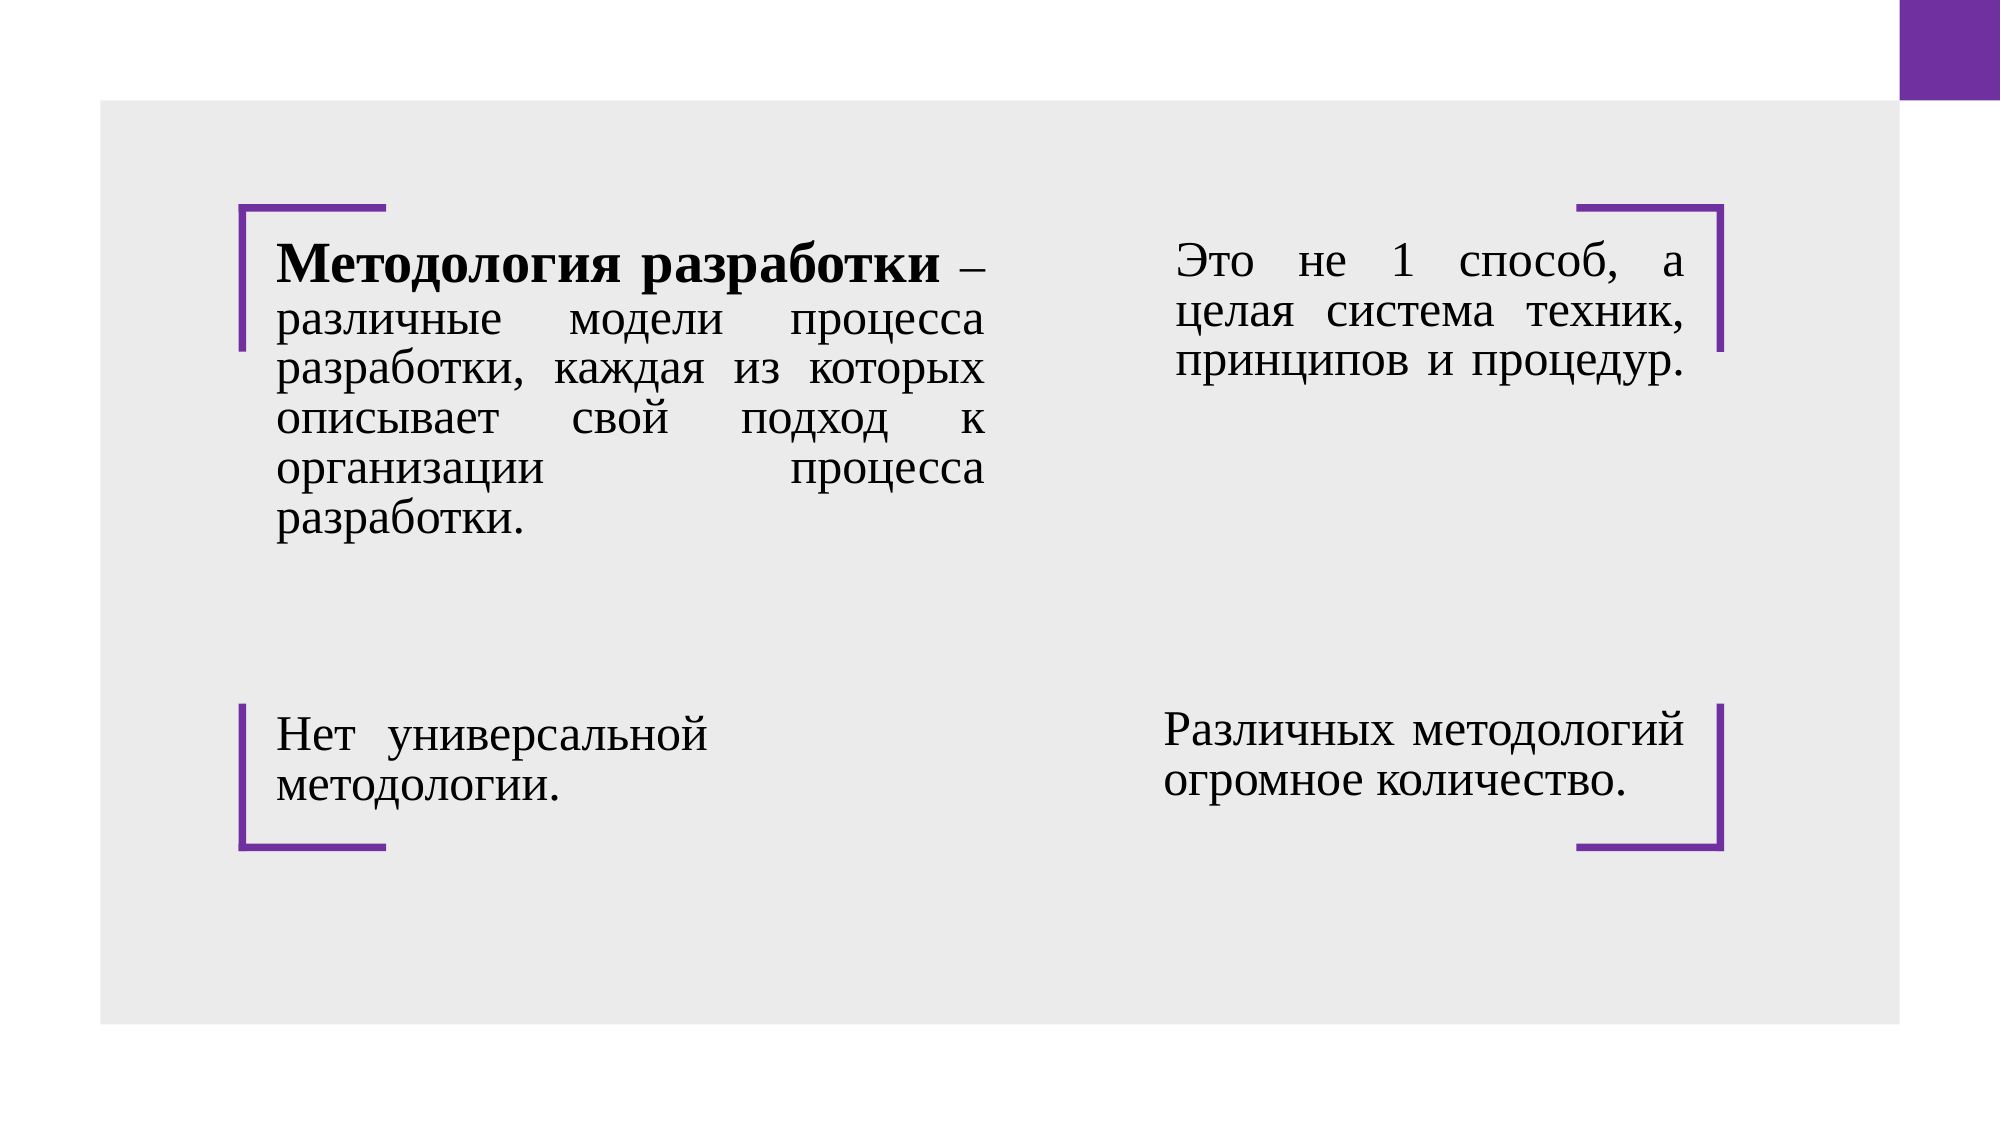

Методология разработки – различные модели процесса разработки, каждая из которых описывает свой подход к организации процесса разработки.
Это не 1 способ, а целая система техник, принципов и процедур.

Различных методологий огромное количество.
Нет универсальной методологии.